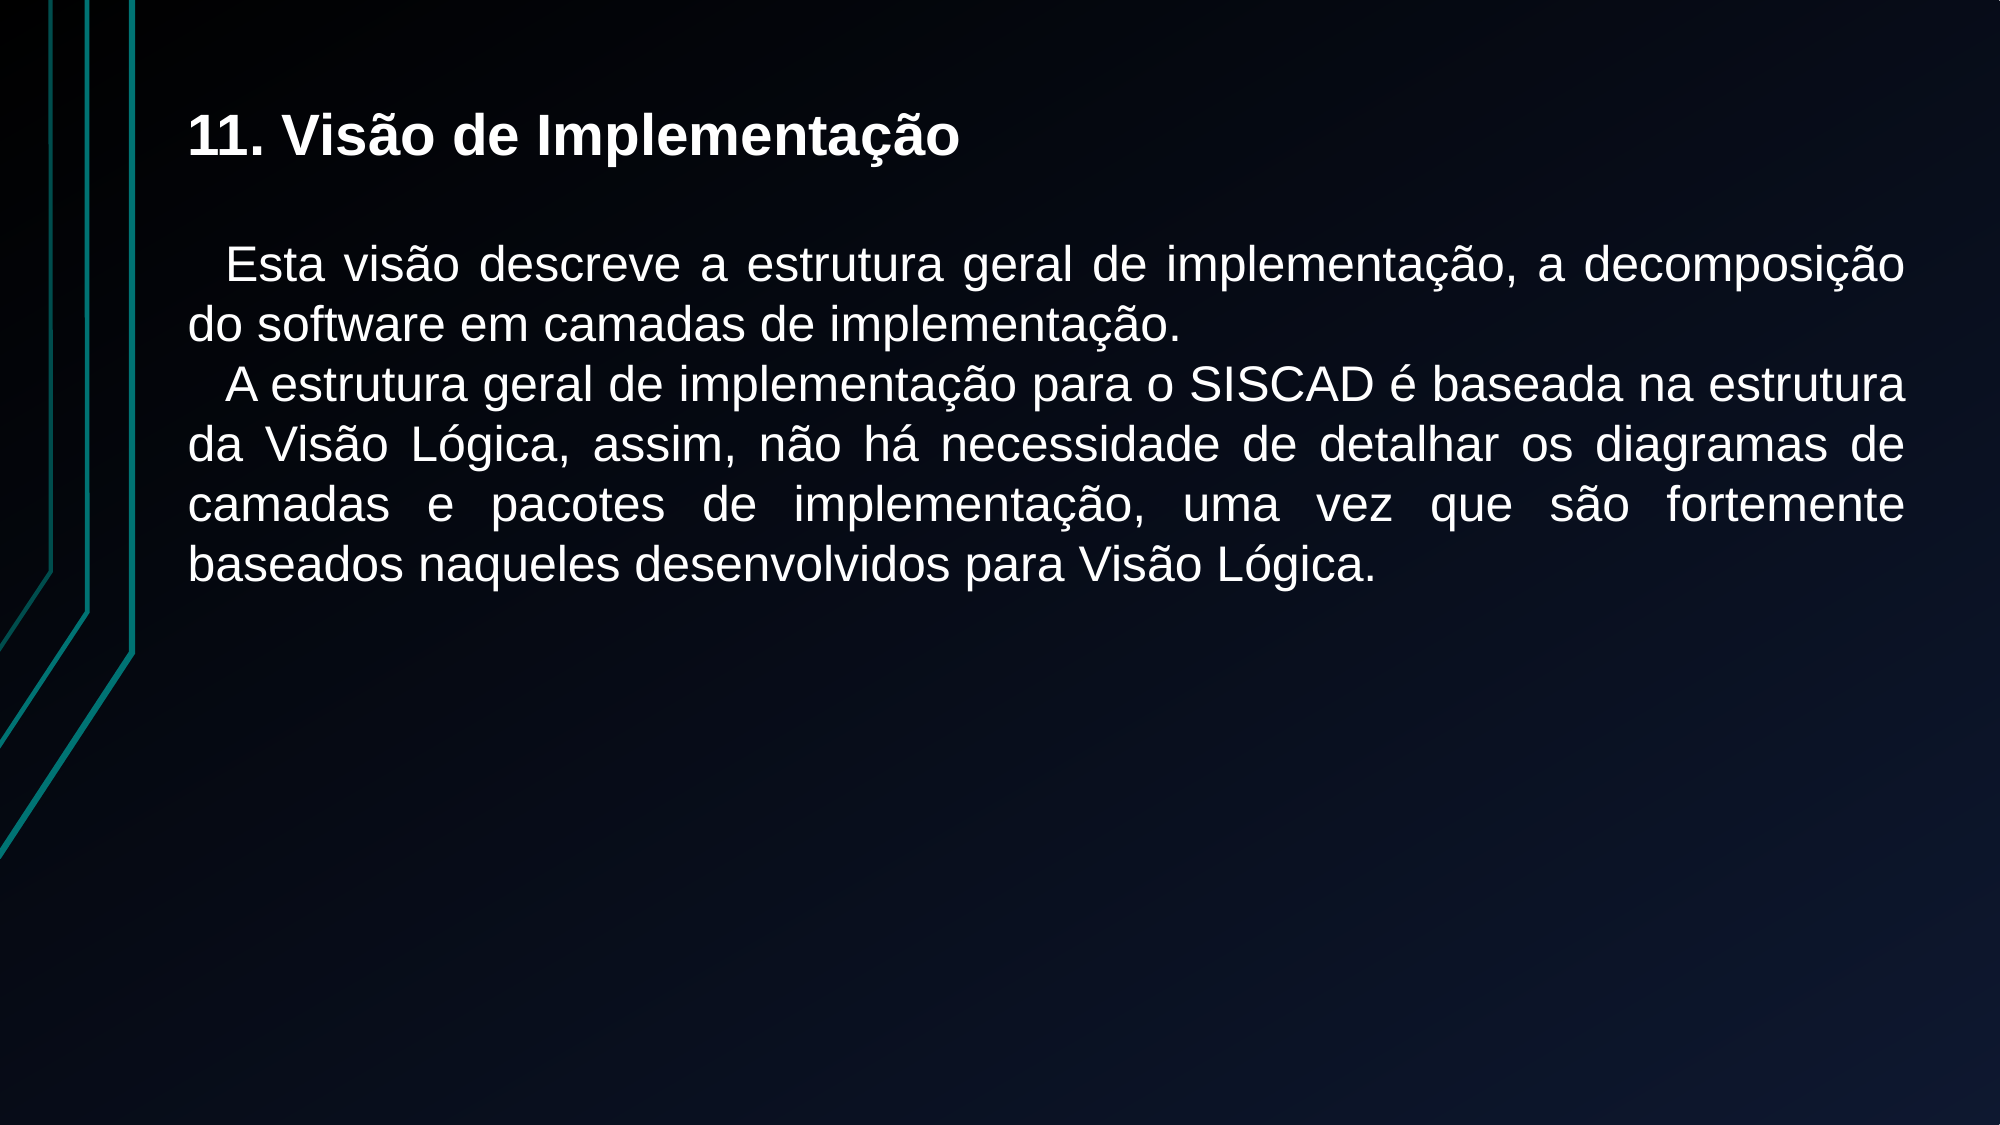

11. Visão de Implementação

Esta visão descreve a estrutura geral de implementação, a decomposição do software em camadas de implementação.
A estrutura geral de implementação para o SISCAD é baseada na estrutura da Visão Lógica, assim, não há necessidade de detalhar os diagramas de camadas e pacotes de implementação, uma vez que são fortemente baseados naqueles desenvolvidos para Visão Lógica.